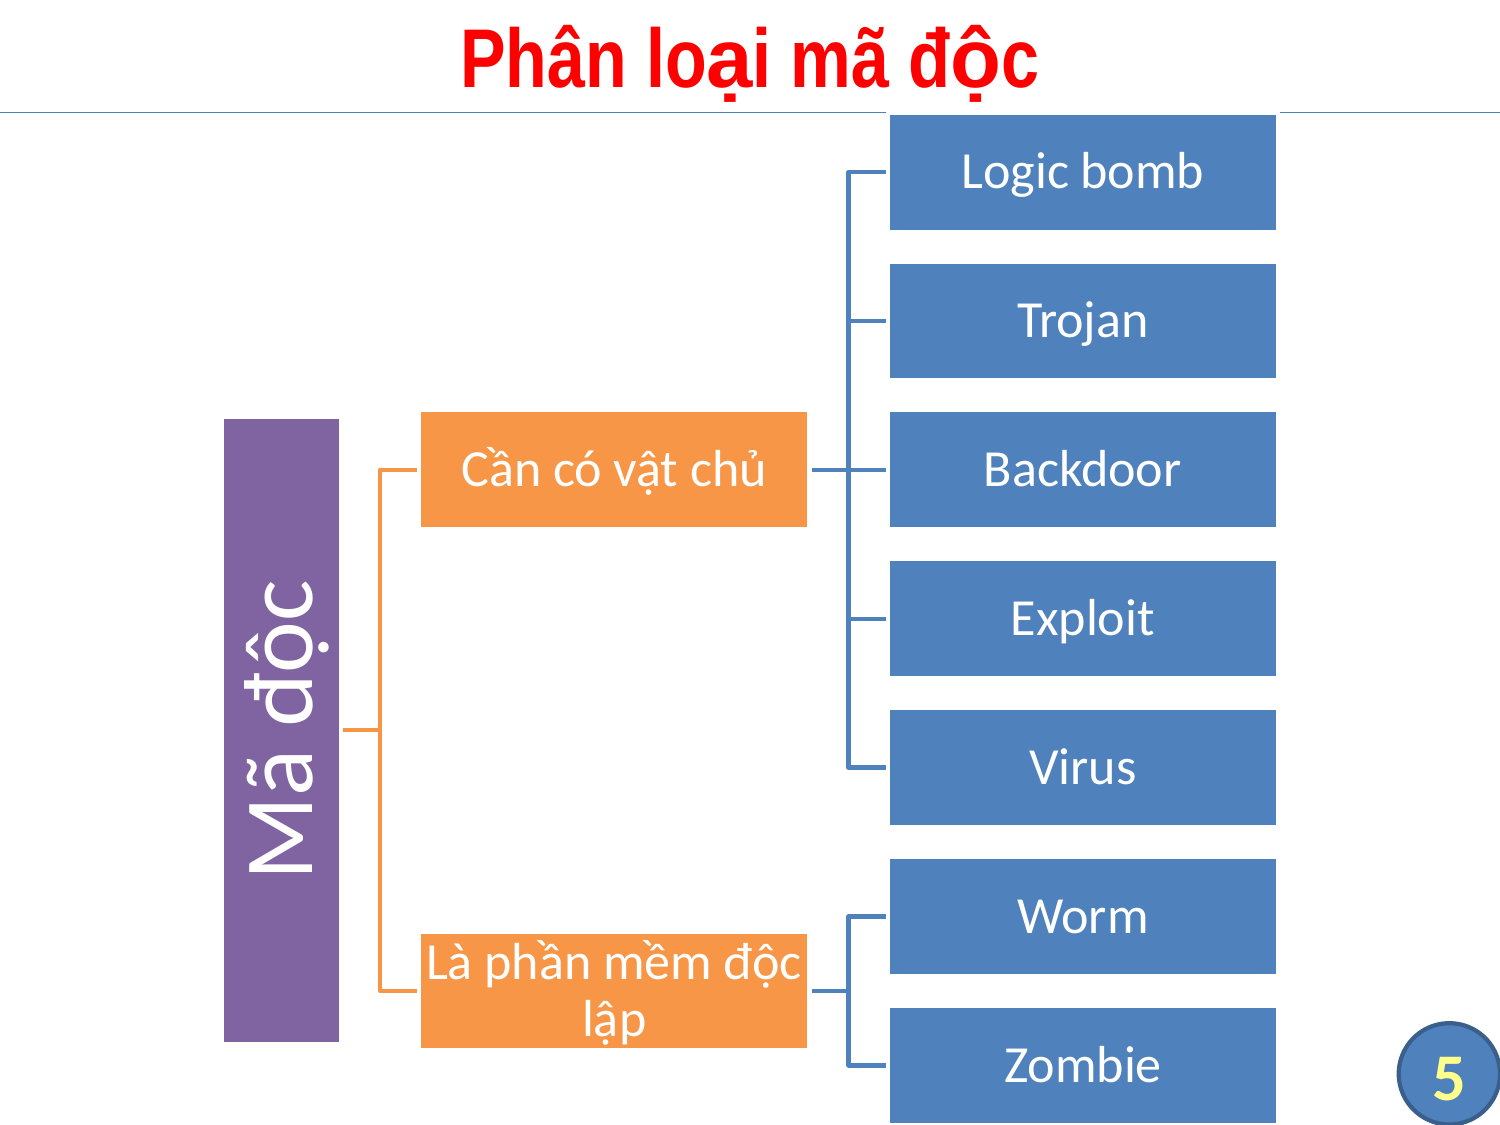

# Phân loại mã độc

Mã độc
Cần có vật chủ
Logic bomb
Trojan
Backdoor
Exploit
Virus
Là phần mềm độc lập
Worm
Zombie
5